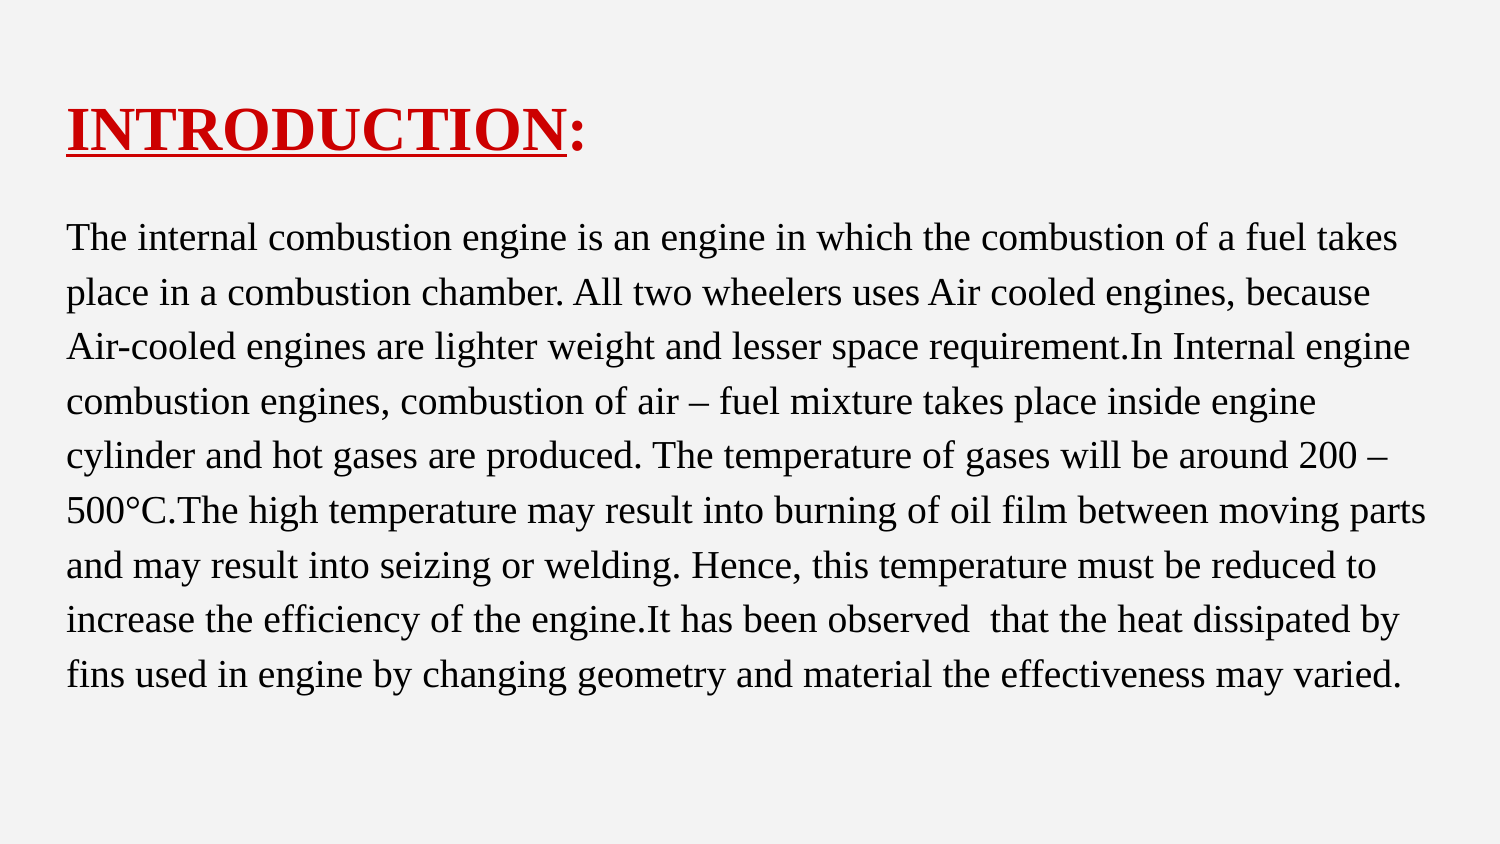

# INTRODUCTION:
The internal combustion engine is an engine in which the combustion of a fuel takes place in a combustion chamber. All two wheelers uses Air cooled engines, because Air-cooled engines are lighter weight and lesser space requirement.In Internal engine combustion engines, combustion of air – fuel mixture takes place inside engine cylinder and hot gases are produced. The temperature of gases will be around 200 – 500°C.The high temperature may result into burning of oil film between moving parts and may result into seizing or welding. Hence, this temperature must be reduced to increase the efficiency of the engine.It has been observed  that the heat dissipated by fins used in engine by changing geometry and material the effectiveness may varied.